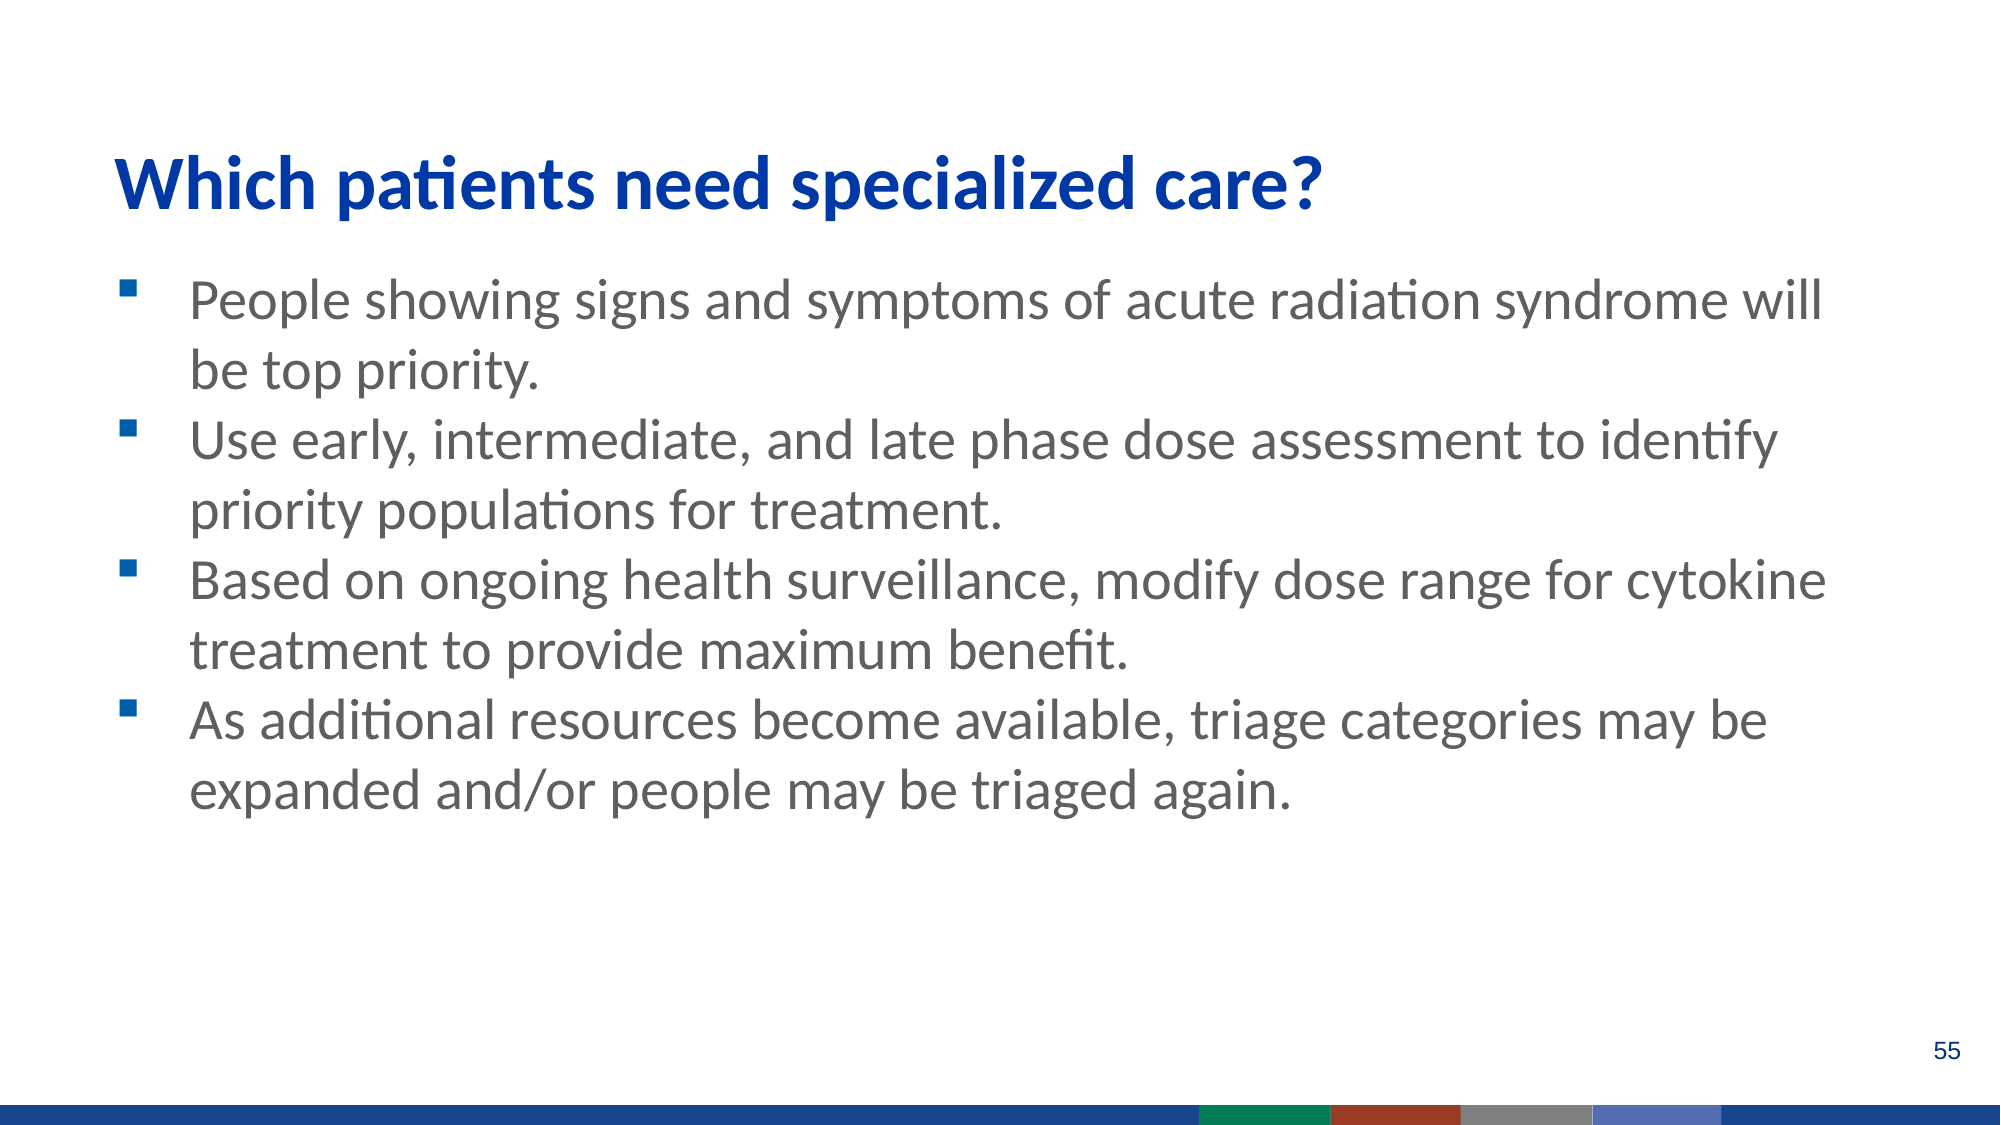

# Which patients need specialized care?
People showing signs and symptoms of acute radiation syndrome will be top priority.
Use early, intermediate, and late phase dose assessment to identify priority populations for treatment.
Based on ongoing health surveillance, modify dose range for cytokine treatment to provide maximum benefit.
As additional resources become available, triage categories may be expanded and/or people may be triaged again.

55